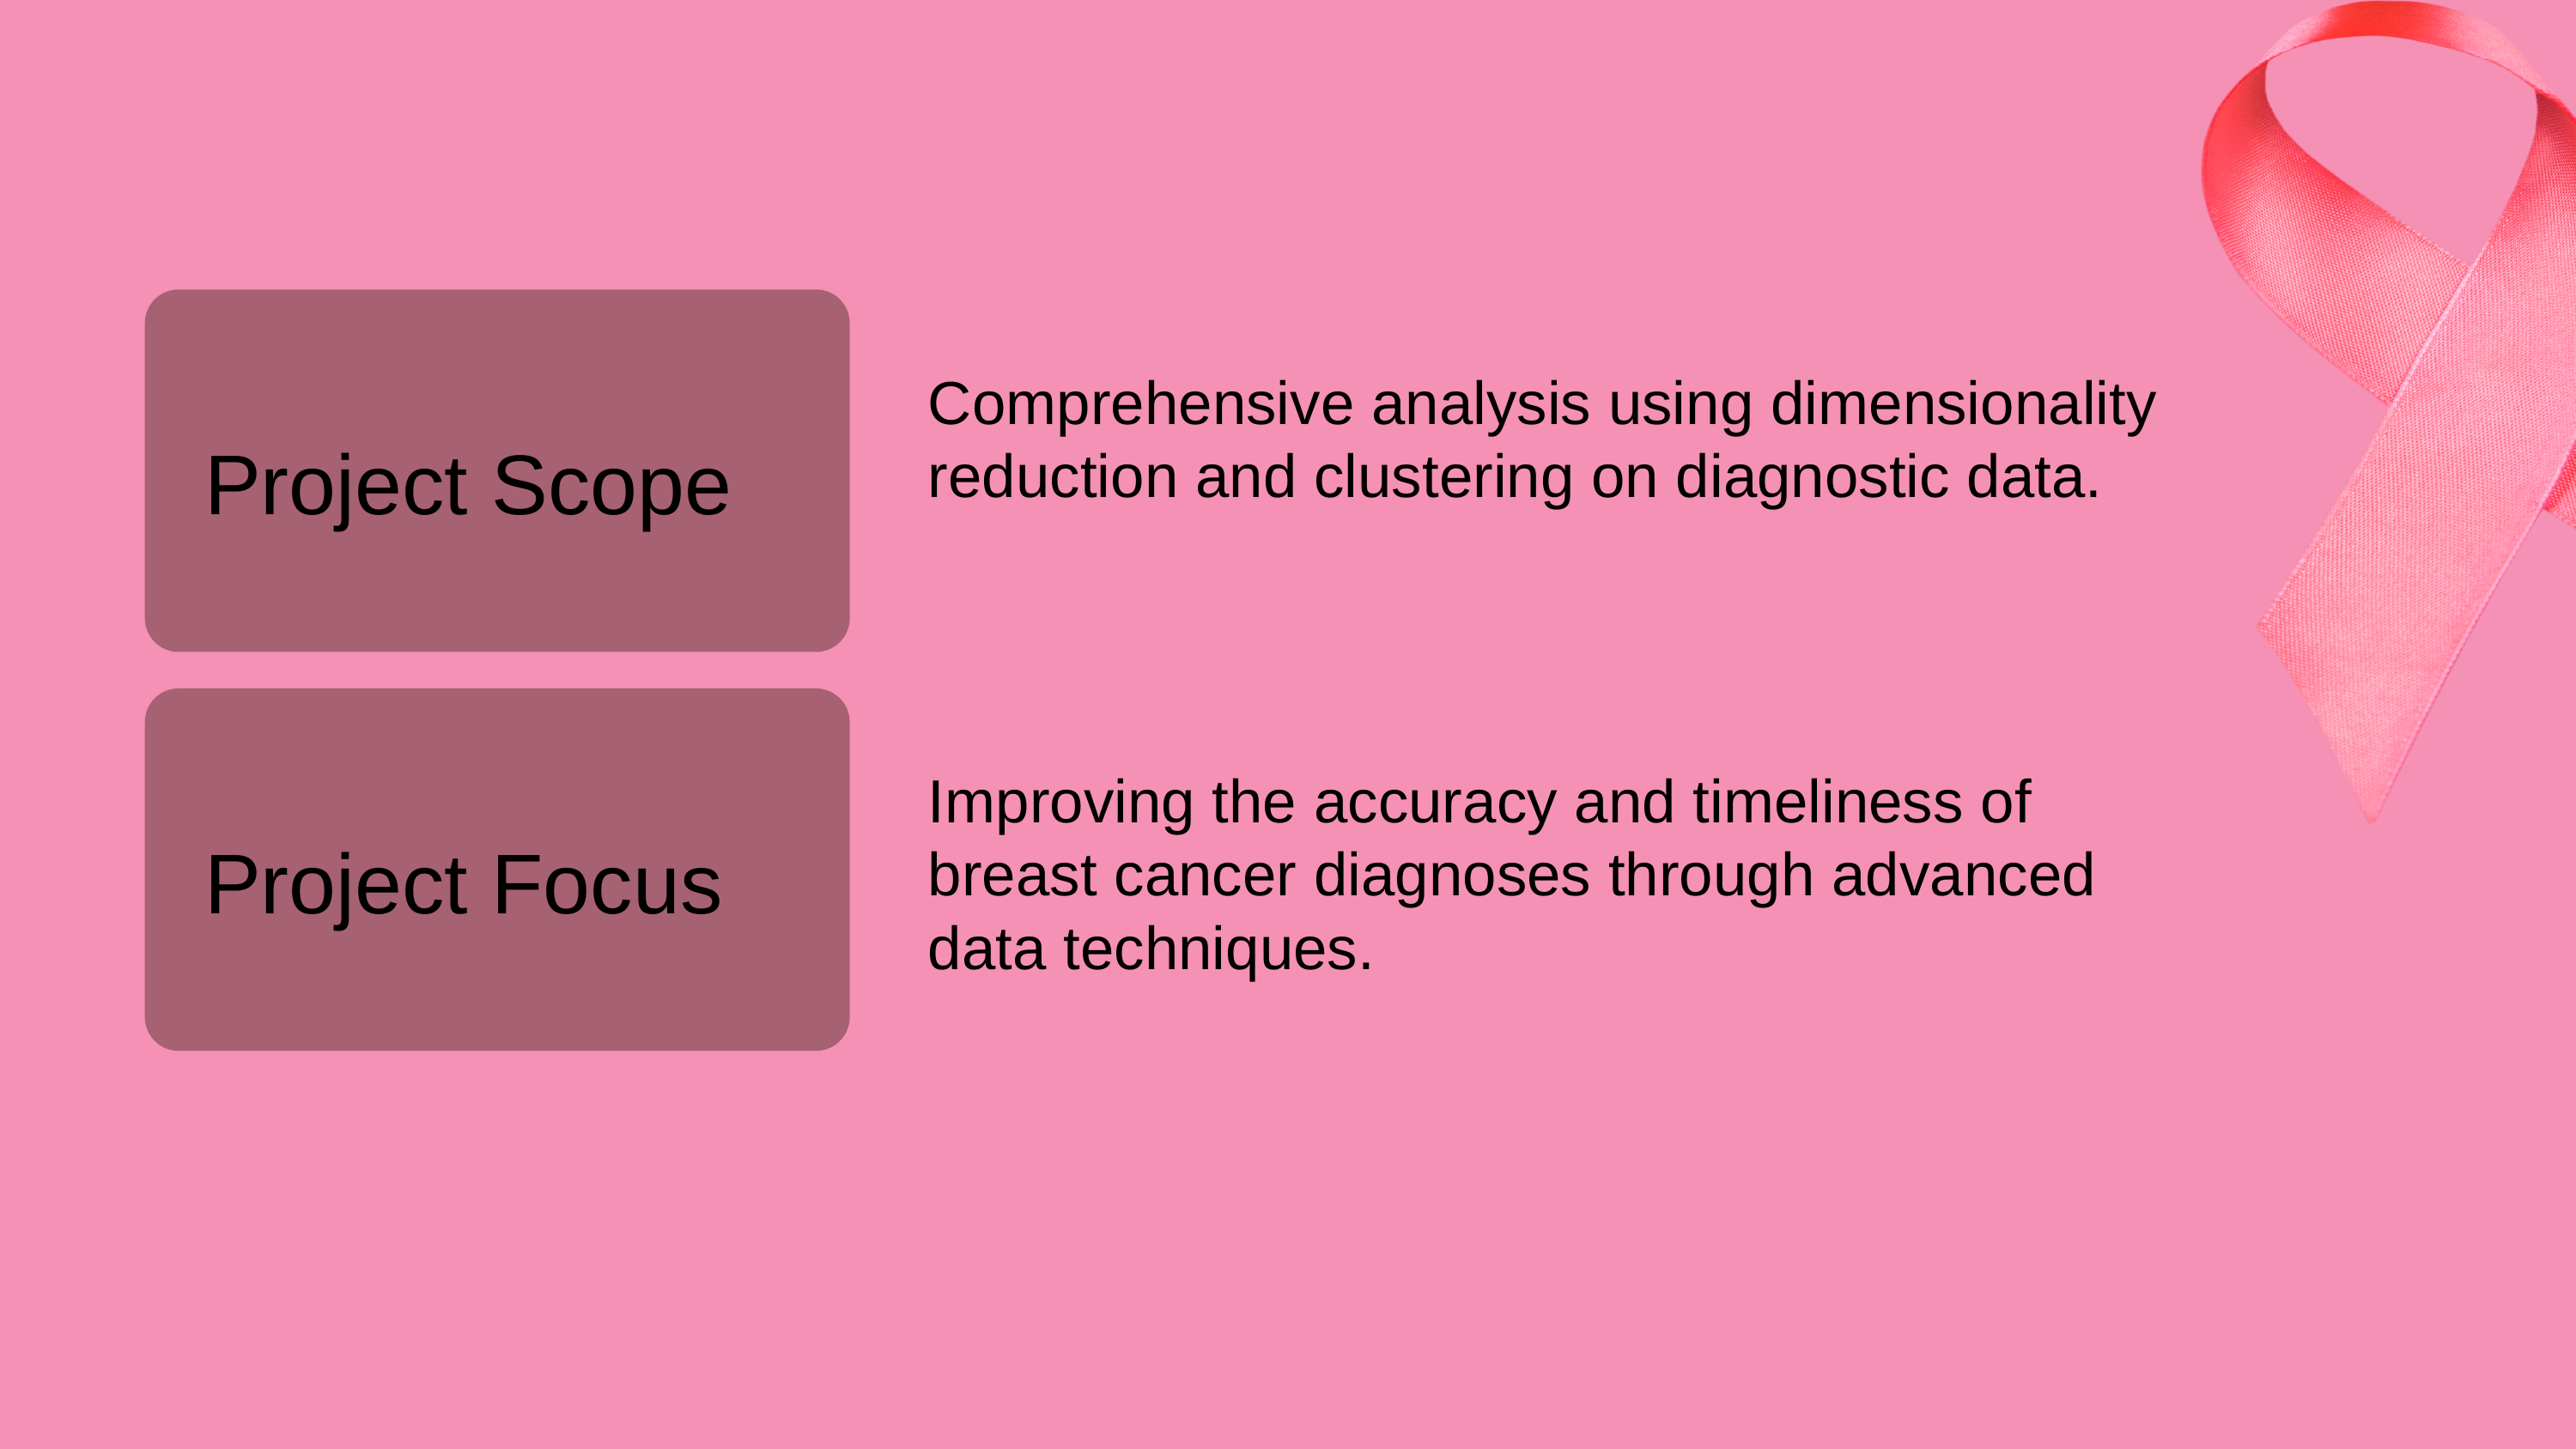

Comprehensive analysis using dimensionality reduction and clustering on diagnostic data.

 Project Scope

Improving the accuracy and timeliness of breast cancer diagnoses through advanced data techniques.
 Project Focus